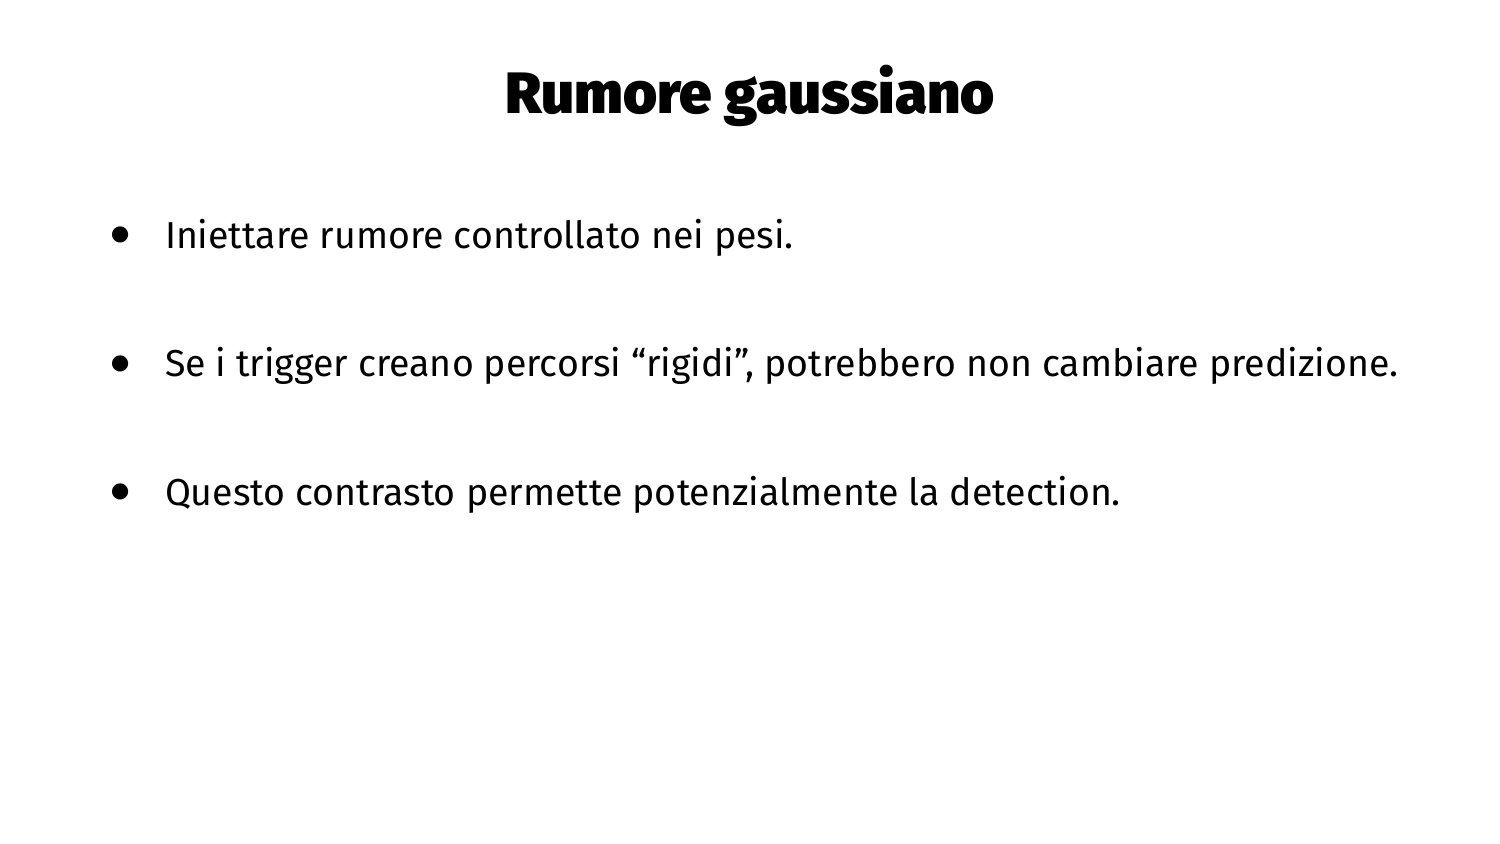

# Rumore gaussiano
Iniettare rumore controllato nei pesi.

Se i trigger creano percorsi “rigidi”, potrebbero non cambiare predizione.

Questo contrasto permette potenzialmente la detection.